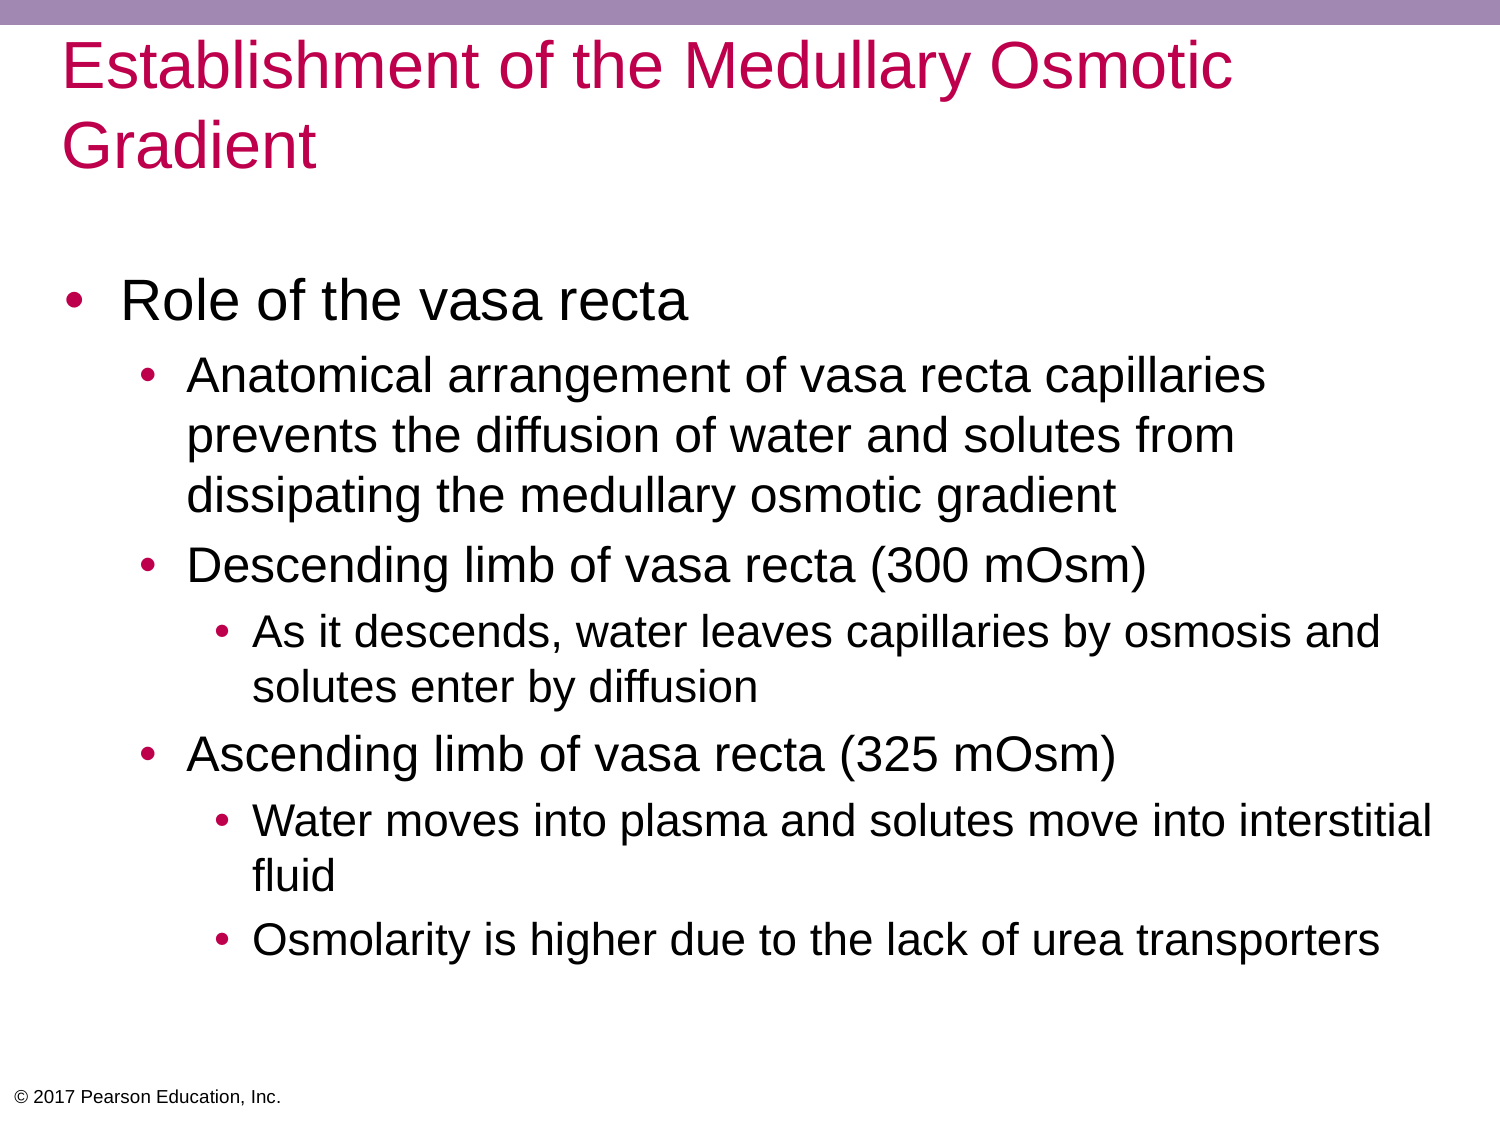

# Establishment of the Medullary Osmotic Gradient
Role of the vasa recta
Anatomical arrangement of vasa recta capillaries prevents the diffusion of water and solutes from dissipating the medullary osmotic gradient
Descending limb of vasa recta (300 mOsm)
As it descends, water leaves capillaries by osmosis and solutes enter by diffusion
Ascending limb of vasa recta (325 mOsm)
Water moves into plasma and solutes move into interstitial fluid
Osmolarity is higher due to the lack of urea transporters